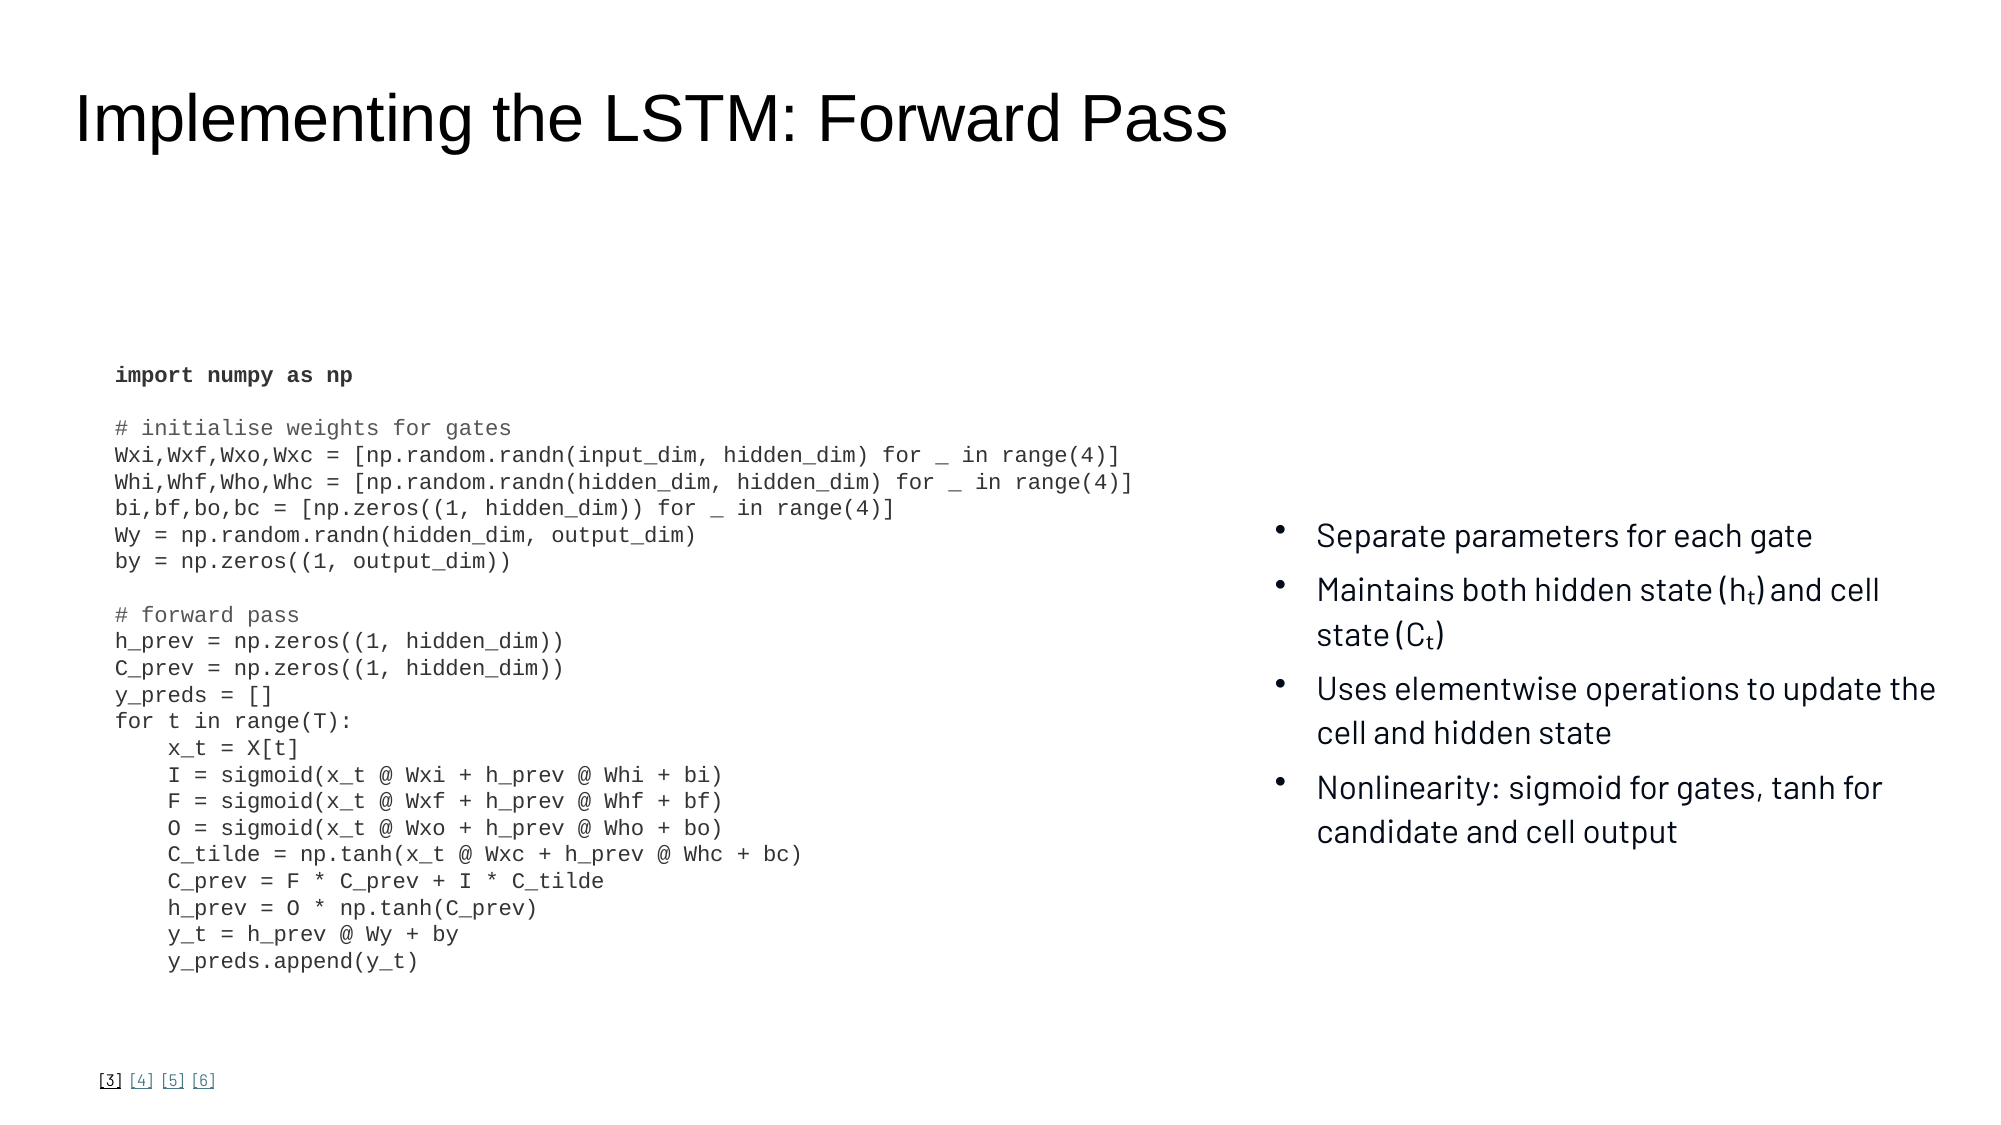

Implementing the LSTM: Forward Pass
import numpy as np

# initialise weights for gates
Wxi,Wxf,Wxo,Wxc = [np.random.randn(input_dim, hidden_dim) for _ in range(4)]
Whi,Whf,Who,Whc = [np.random.randn(hidden_dim, hidden_dim) for _ in range(4)]
bi,bf,bo,bc = [np.zeros((1, hidden_dim)) for _ in range(4)]
Wy = np.random.randn(hidden_dim, output_dim)
by = np.zeros((1, output_dim))

# forward pass
h_prev = np.zeros((1, hidden_dim))
C_prev = np.zeros((1, hidden_dim))
y_preds = []
for t in range(T):
    x_t = X[t]
    I = sigmoid(x_t @ Wxi + h_prev @ Whi + bi)
    F = sigmoid(x_t @ Wxf + h_prev @ Whf + bf)
    O = sigmoid(x_t @ Wxo + h_prev @ Who + bo)
    C_tilde = np.tanh(x_t @ Wxc + h_prev @ Whc + bc)
    C_prev = F * C_prev + I * C_tilde
    h_prev = O * np.tanh(C_prev)
    y_t = h_prev @ Wy + by
    y_preds.append(y_t)

Separate parameters for each gate
Maintains both hidden state (hₜ) and cell state (Cₜ)
Uses elementwise operations to update the cell and hidden state
Nonlinearity: sigmoid for gates, tanh for candidate and cell output
[3]   [4]   [5]   [6]